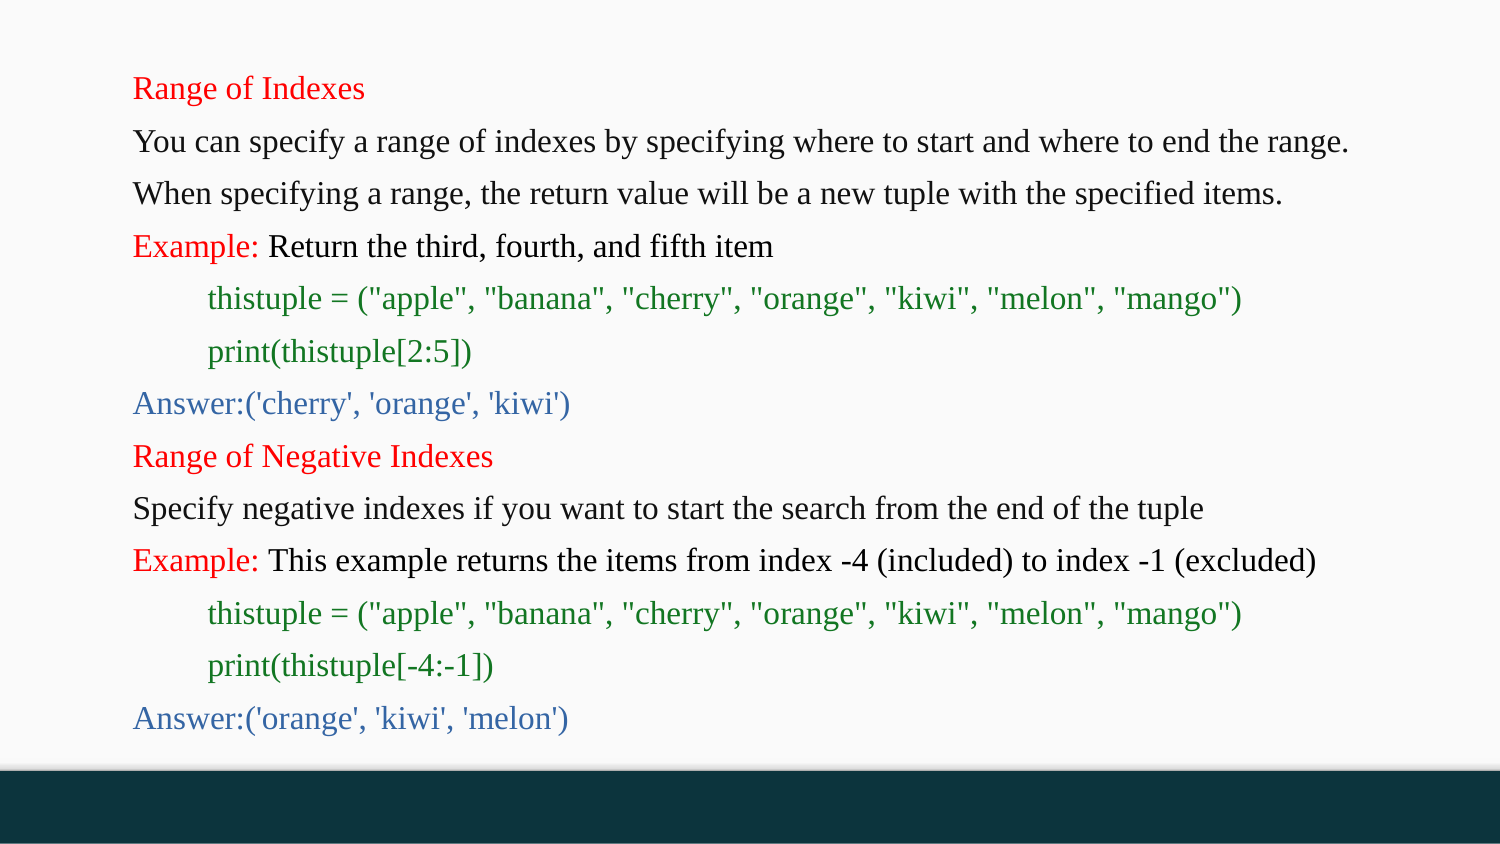

Range of Indexes
You can specify a range of indexes by specifying where to start and where to end the range.
When specifying a range, the return value will be a new tuple with the specified items.
Example: Return the third, fourth, and fifth item
thistuple = ("apple", "banana", "cherry", "orange", "kiwi", "melon", "mango")
print(thistuple[2:5])
Answer:('cherry', 'orange', 'kiwi')
Range of Negative Indexes
Specify negative indexes if you want to start the search from the end of the tuple
Example: This example returns the items from index -4 (included) to index -1 (excluded)
thistuple = ("apple", "banana", "cherry", "orange", "kiwi", "melon", "mango")
print(thistuple[-4:-1])
Answer:('orange', 'kiwi', 'melon')